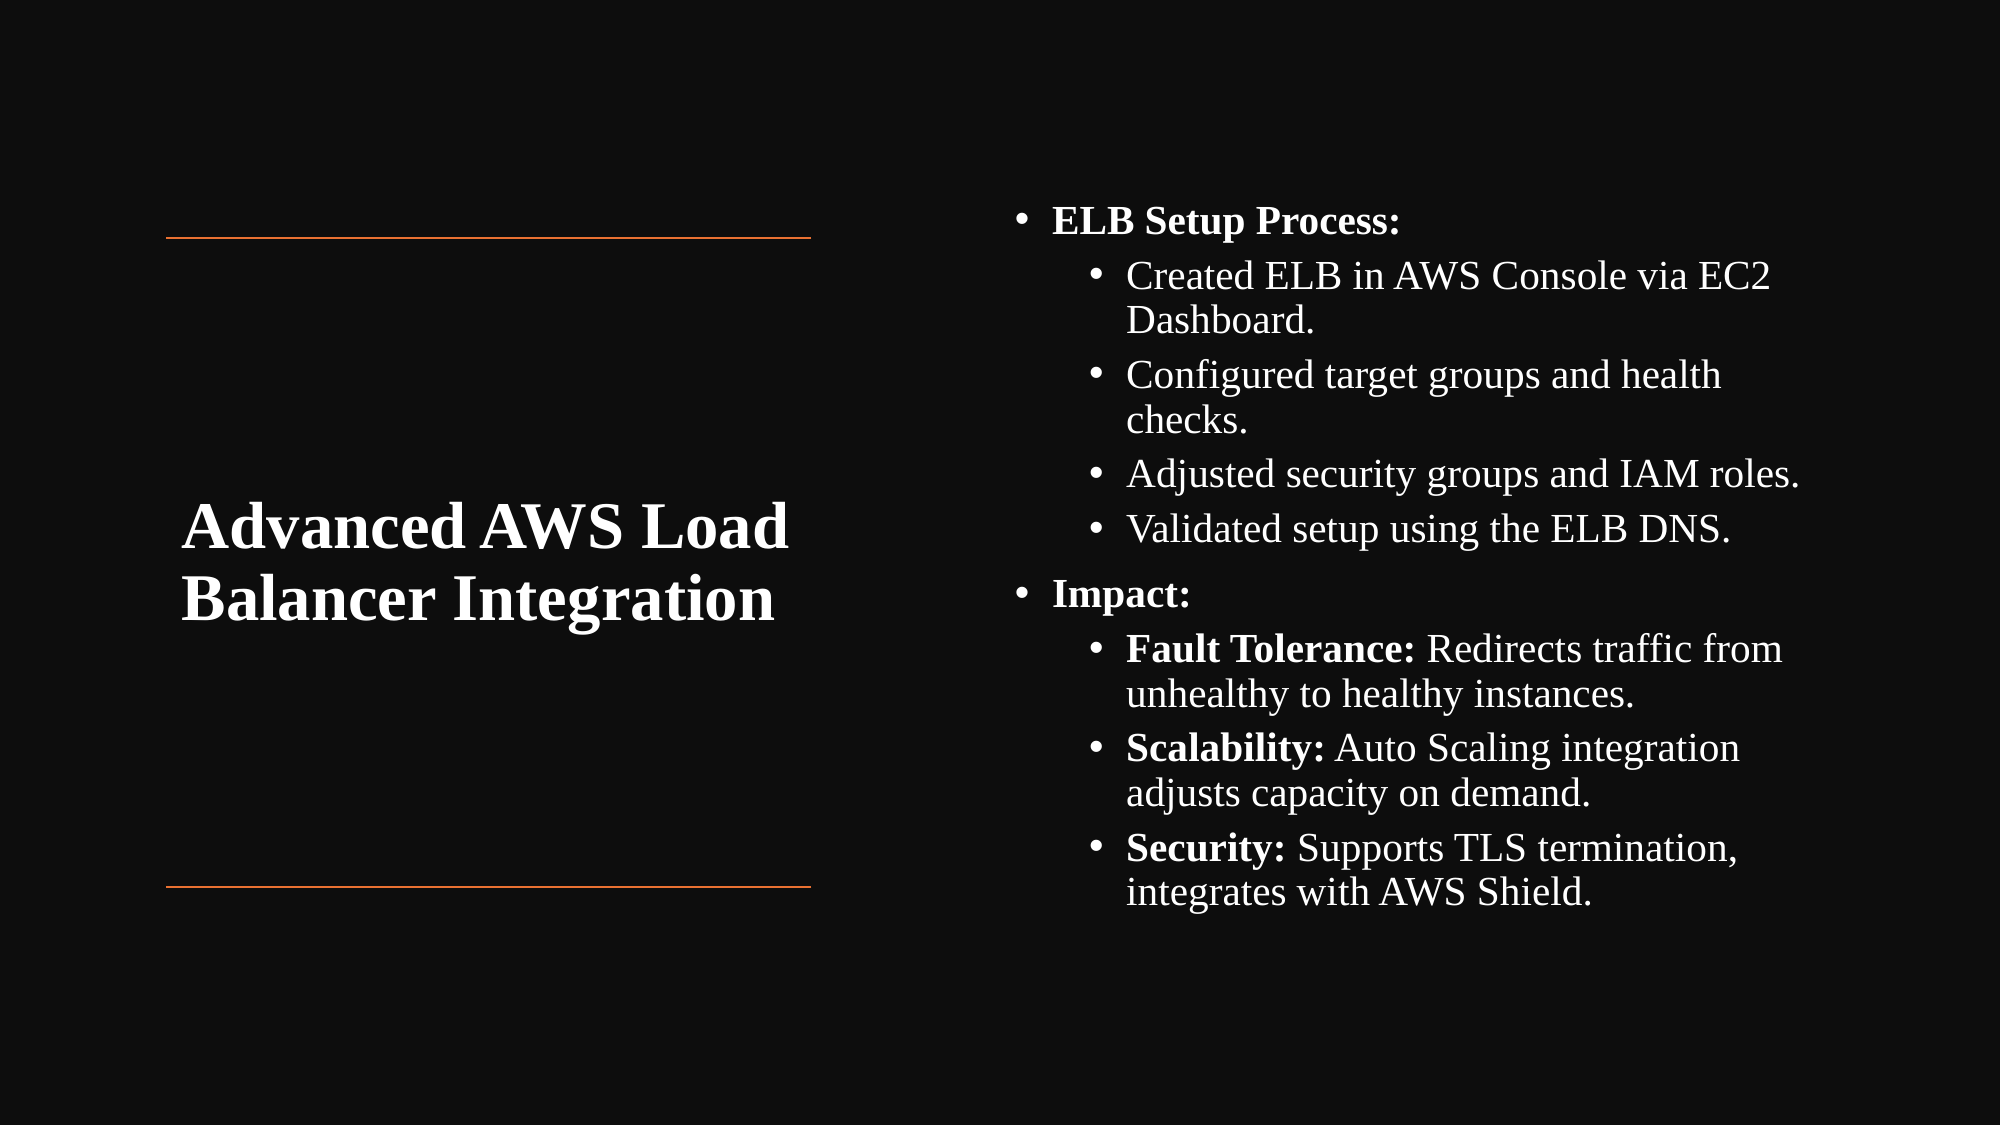

ELB Setup Process:
Created ELB in AWS Console via EC2 Dashboard.
Configured target groups and health checks.
Adjusted security groups and IAM roles.
Validated setup using the ELB DNS.
Impact:
Fault Tolerance: Redirects traffic from unhealthy to healthy instances.
Scalability: Auto Scaling integration adjusts capacity on demand.
Security: Supports TLS termination, integrates with AWS Shield.
# Advanced AWS Load Balancer Integration